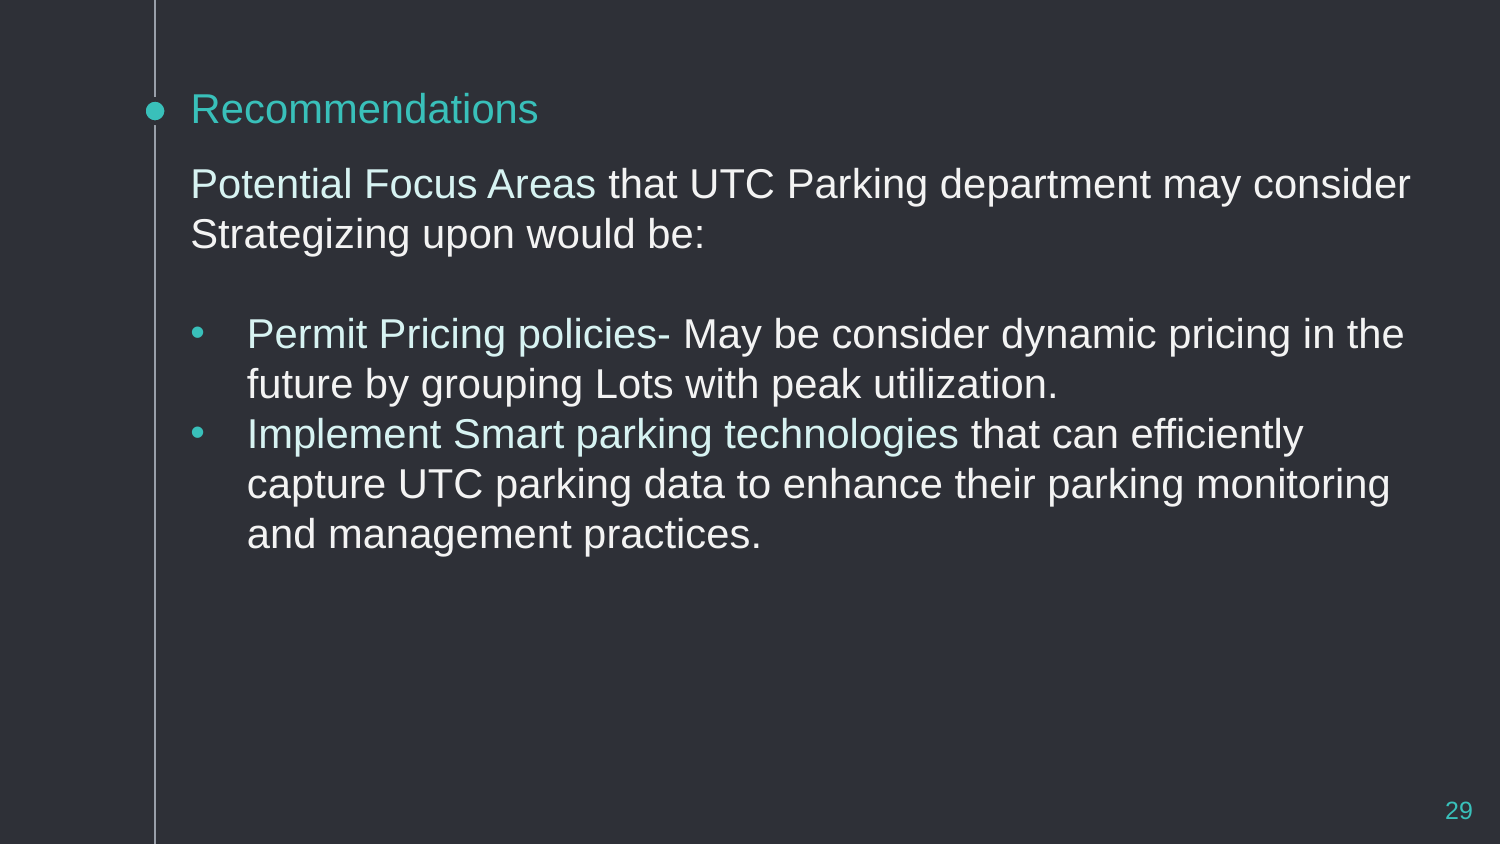

# Recommendations
Potential Focus Areas that UTC Parking department may consider Strategizing upon would be:

Permit Pricing policies- May be consider dynamic pricing in the future by grouping Lots with peak utilization.
Implement Smart parking technologies that can efficiently capture UTC parking data to enhance their parking monitoring and management practices.

29